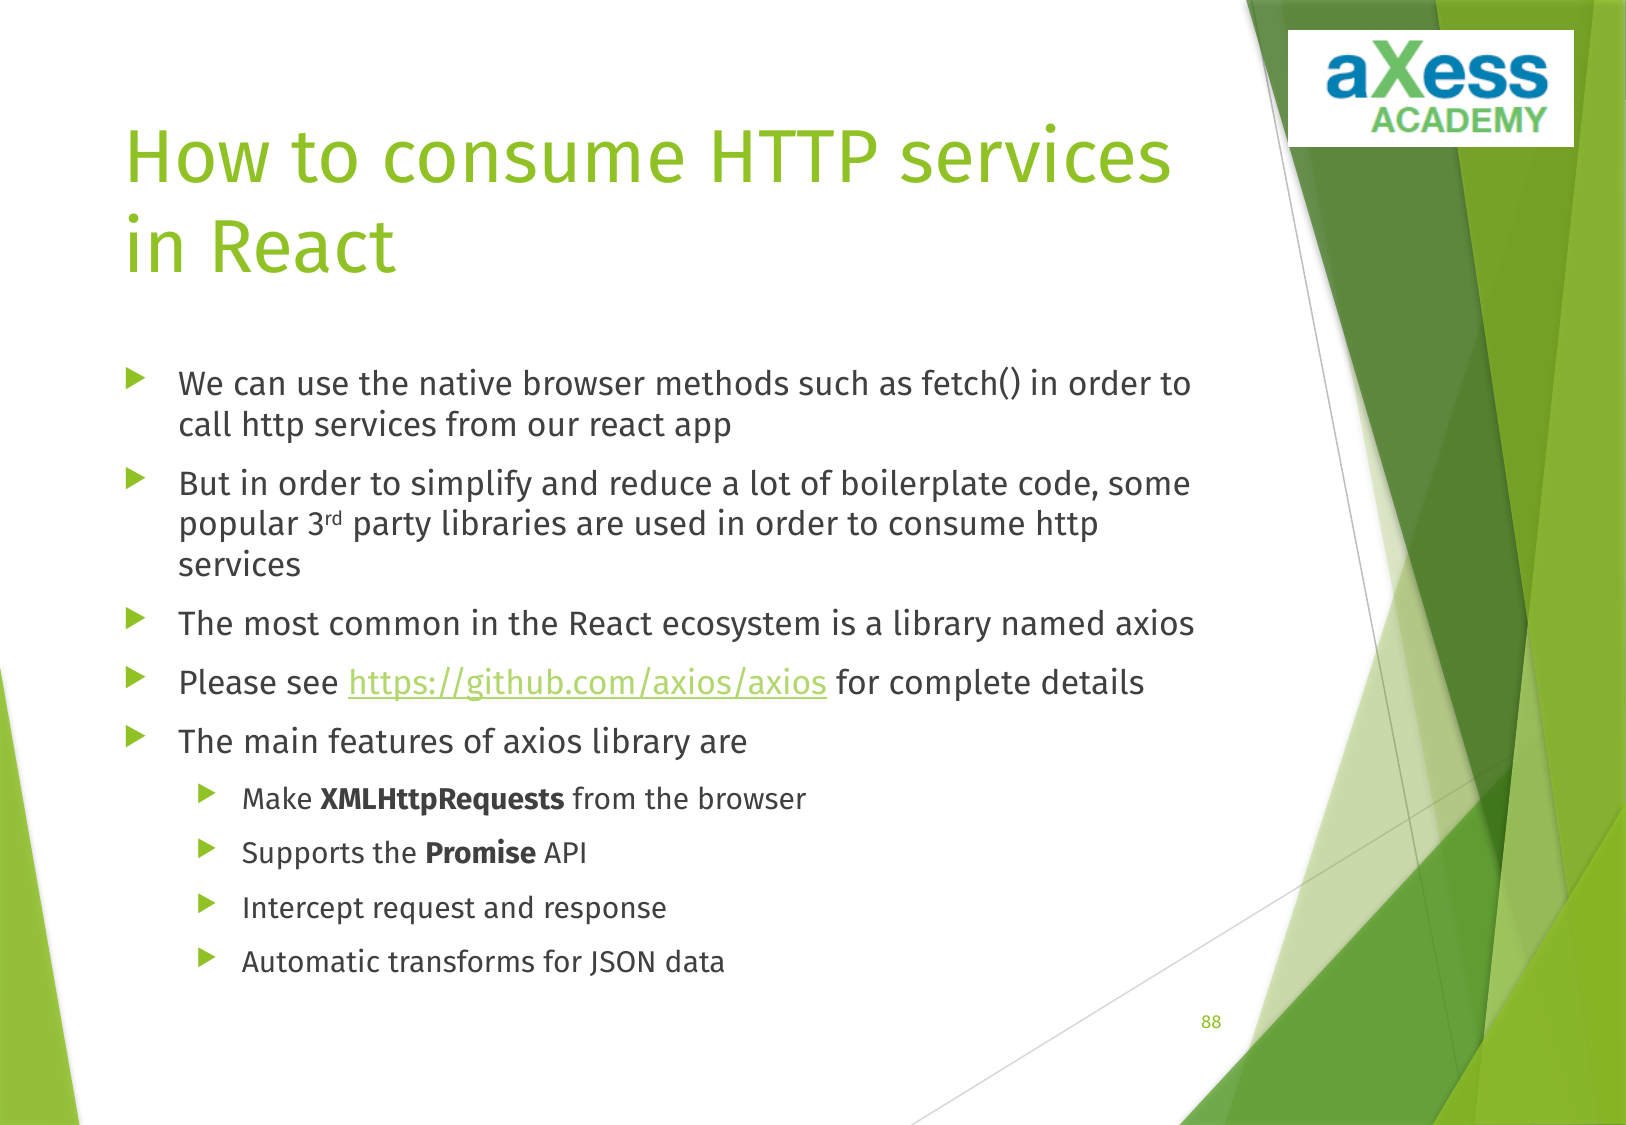

# How to consume HTTP services in React
We can use the native browser methods such as fetch() in order to call http services from our react app
But in order to simplify and reduce a lot of boilerplate code, some popular 3rd party libraries are used in order to consume http services
The most common in the React ecosystem is a library named axios
Please see https://github.com/axios/axios for complete details
The main features of axios library are
Make XMLHttpRequests from the browser
Supports the Promise API
Intercept request and response
Automatic transforms for JSON data

88